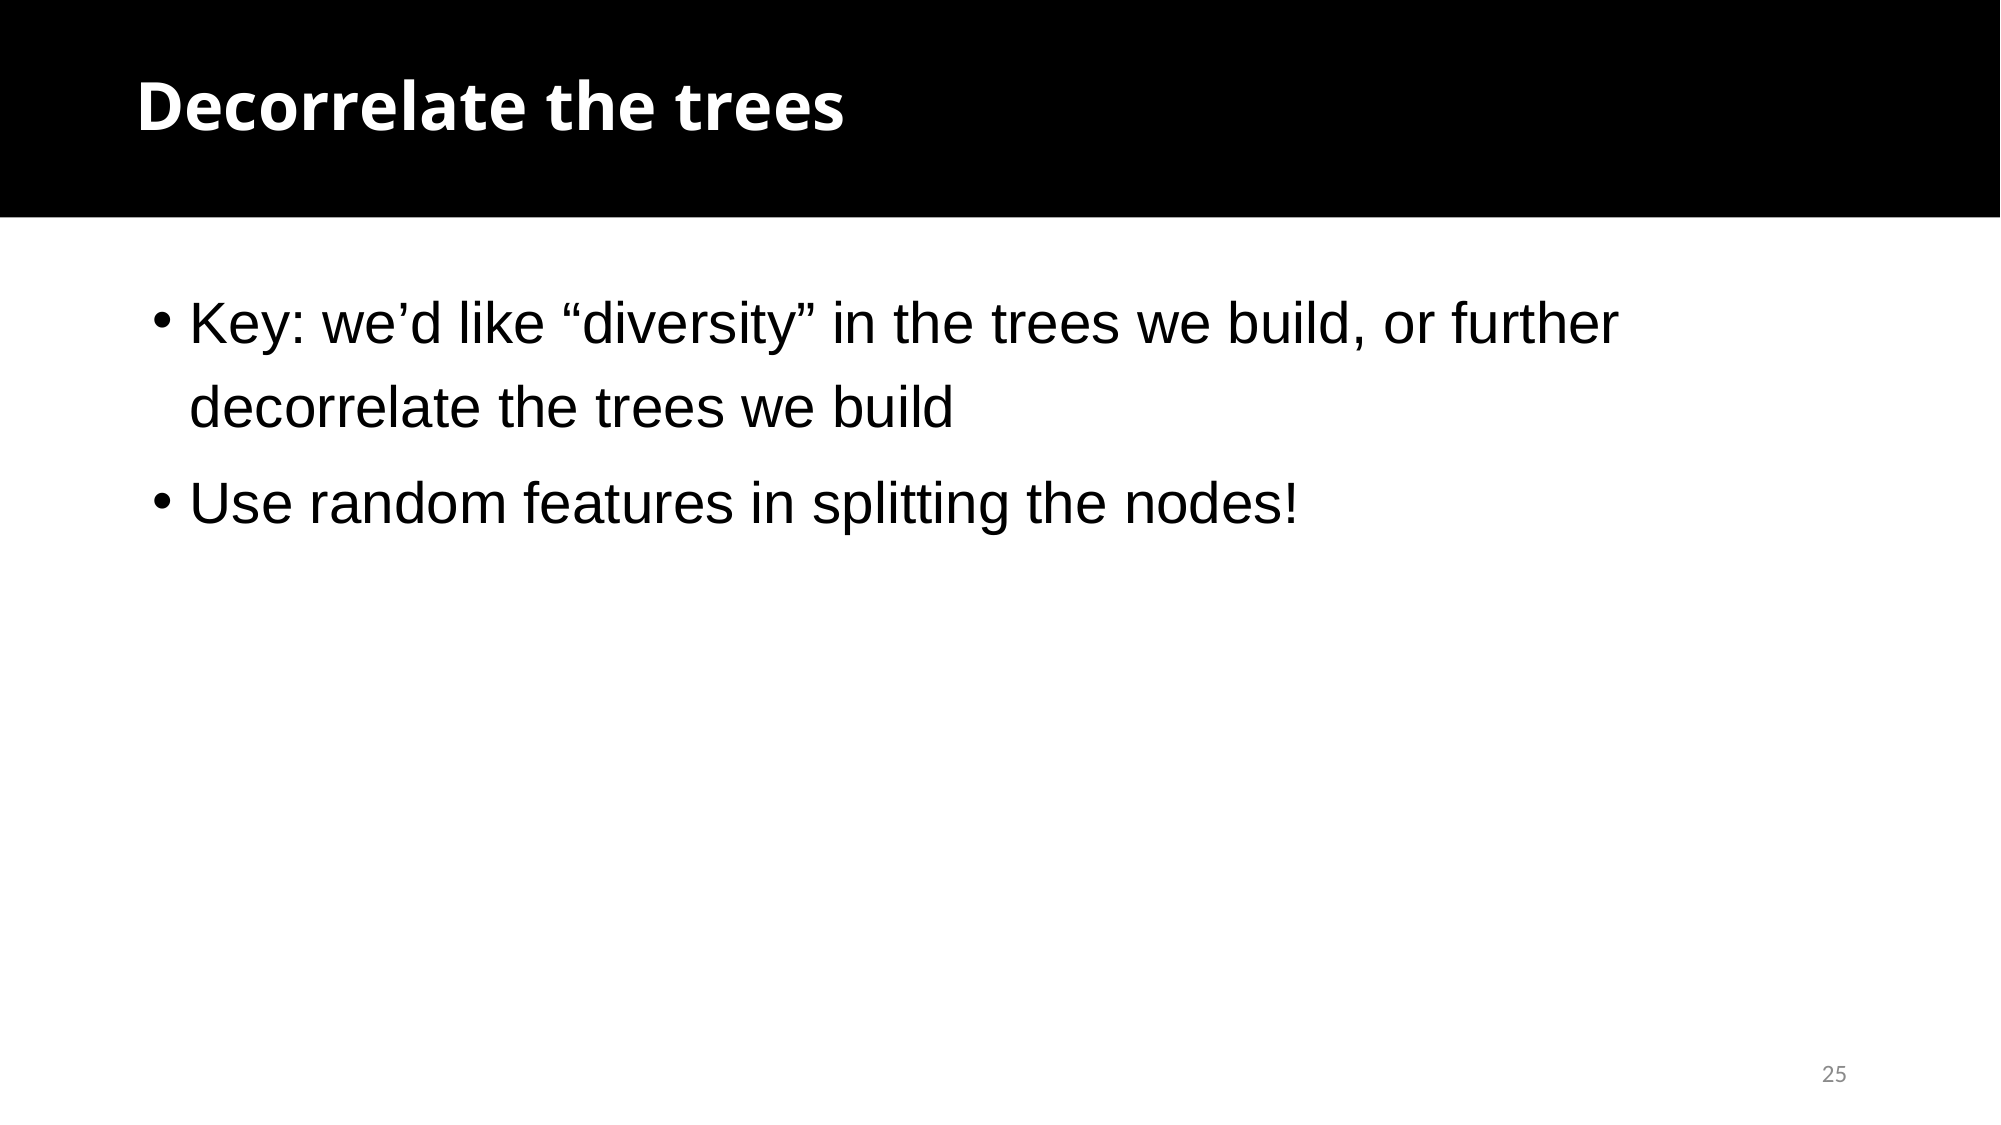

# Decorrelate the trees
Key: we’d like “diversity” in the trees we build, or further decorrelate the trees we build
Use random features in splitting the nodes!
25